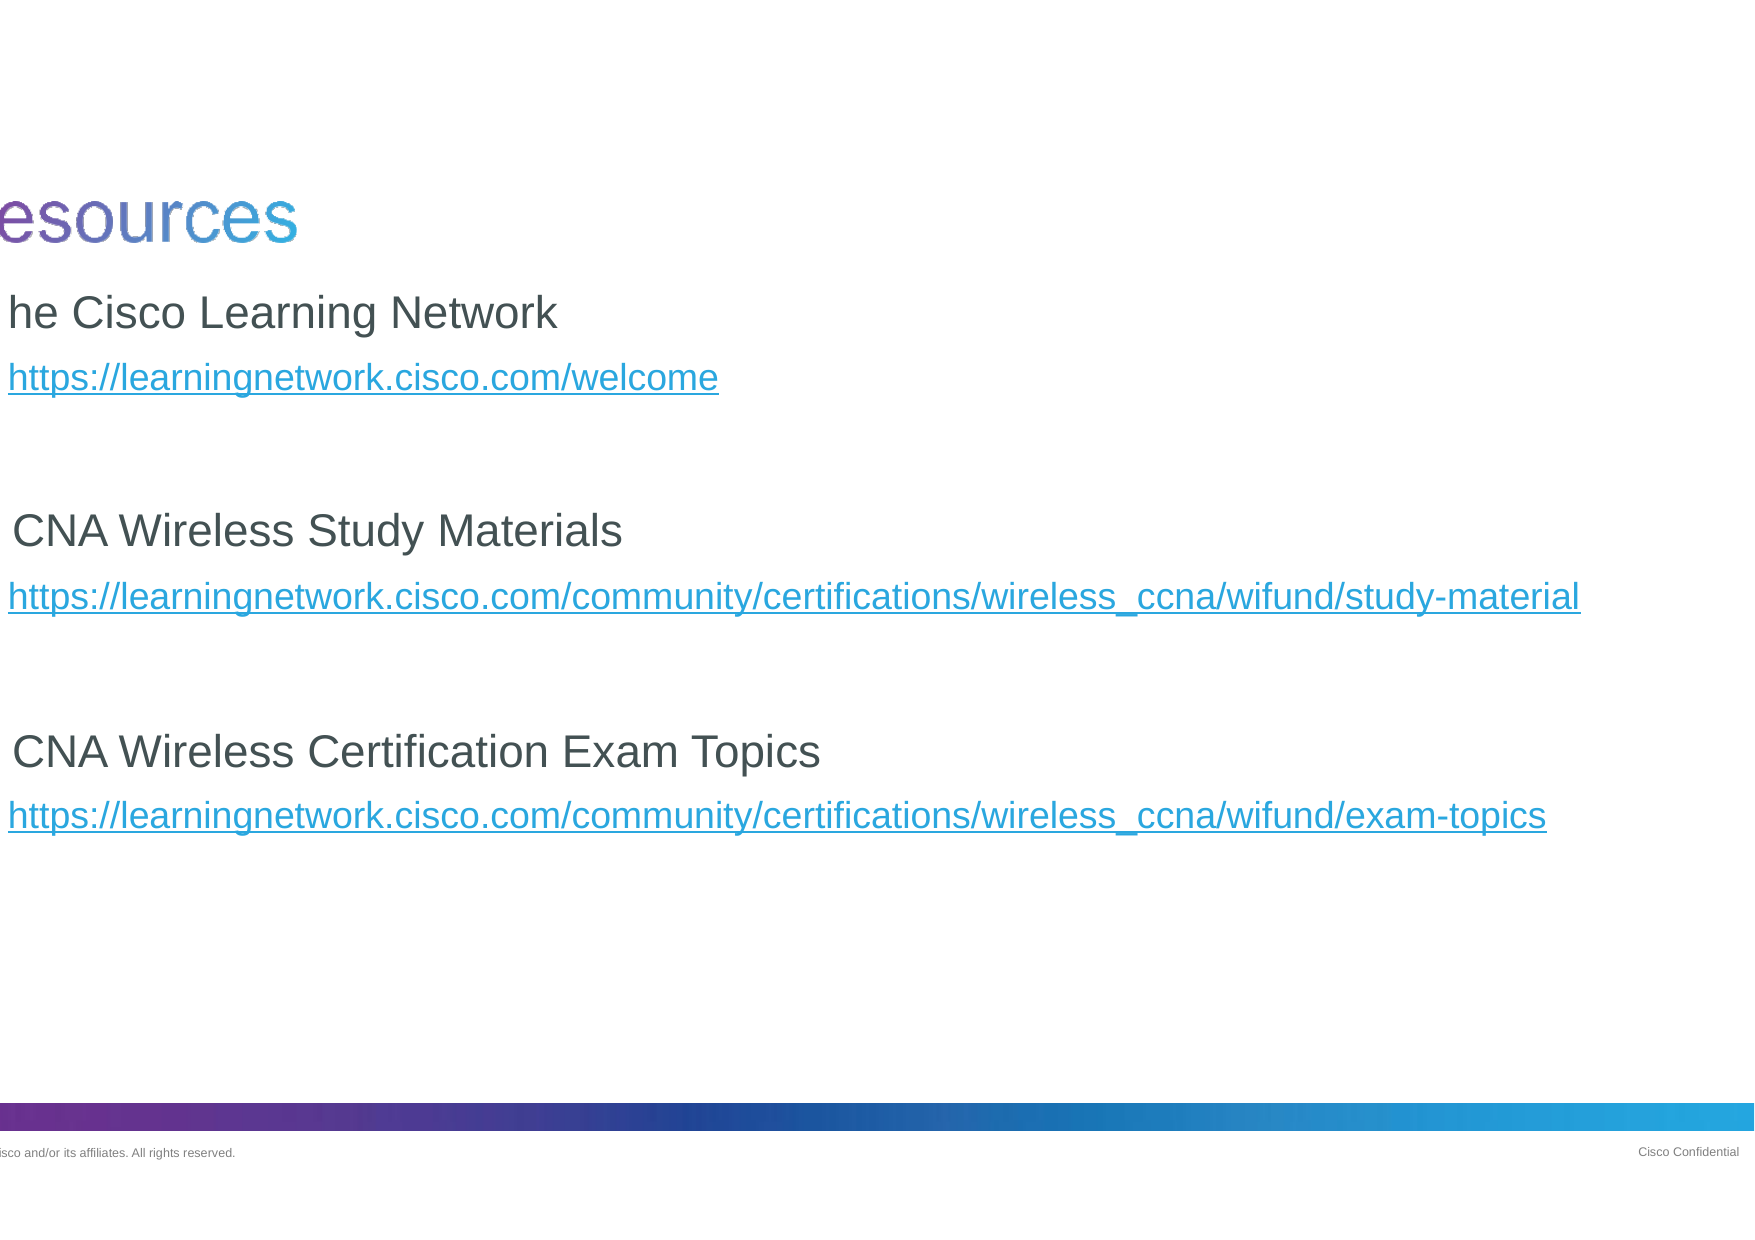

he Cisco Learning Network
https://learningnetwork.cisco.com/welcome

CNA Wireless Study Materials
https://learningnetwork.cisco.com/community/certifications/wireless_ccna/wifund/study-material

CNA Wireless Certification Exam Topics
https://learningnetwork.cisco.com/community/certifications/wireless_ccna/wifund/exam-topics

Cisco Confidential
isco and/or its affiliates. All rights reserved.